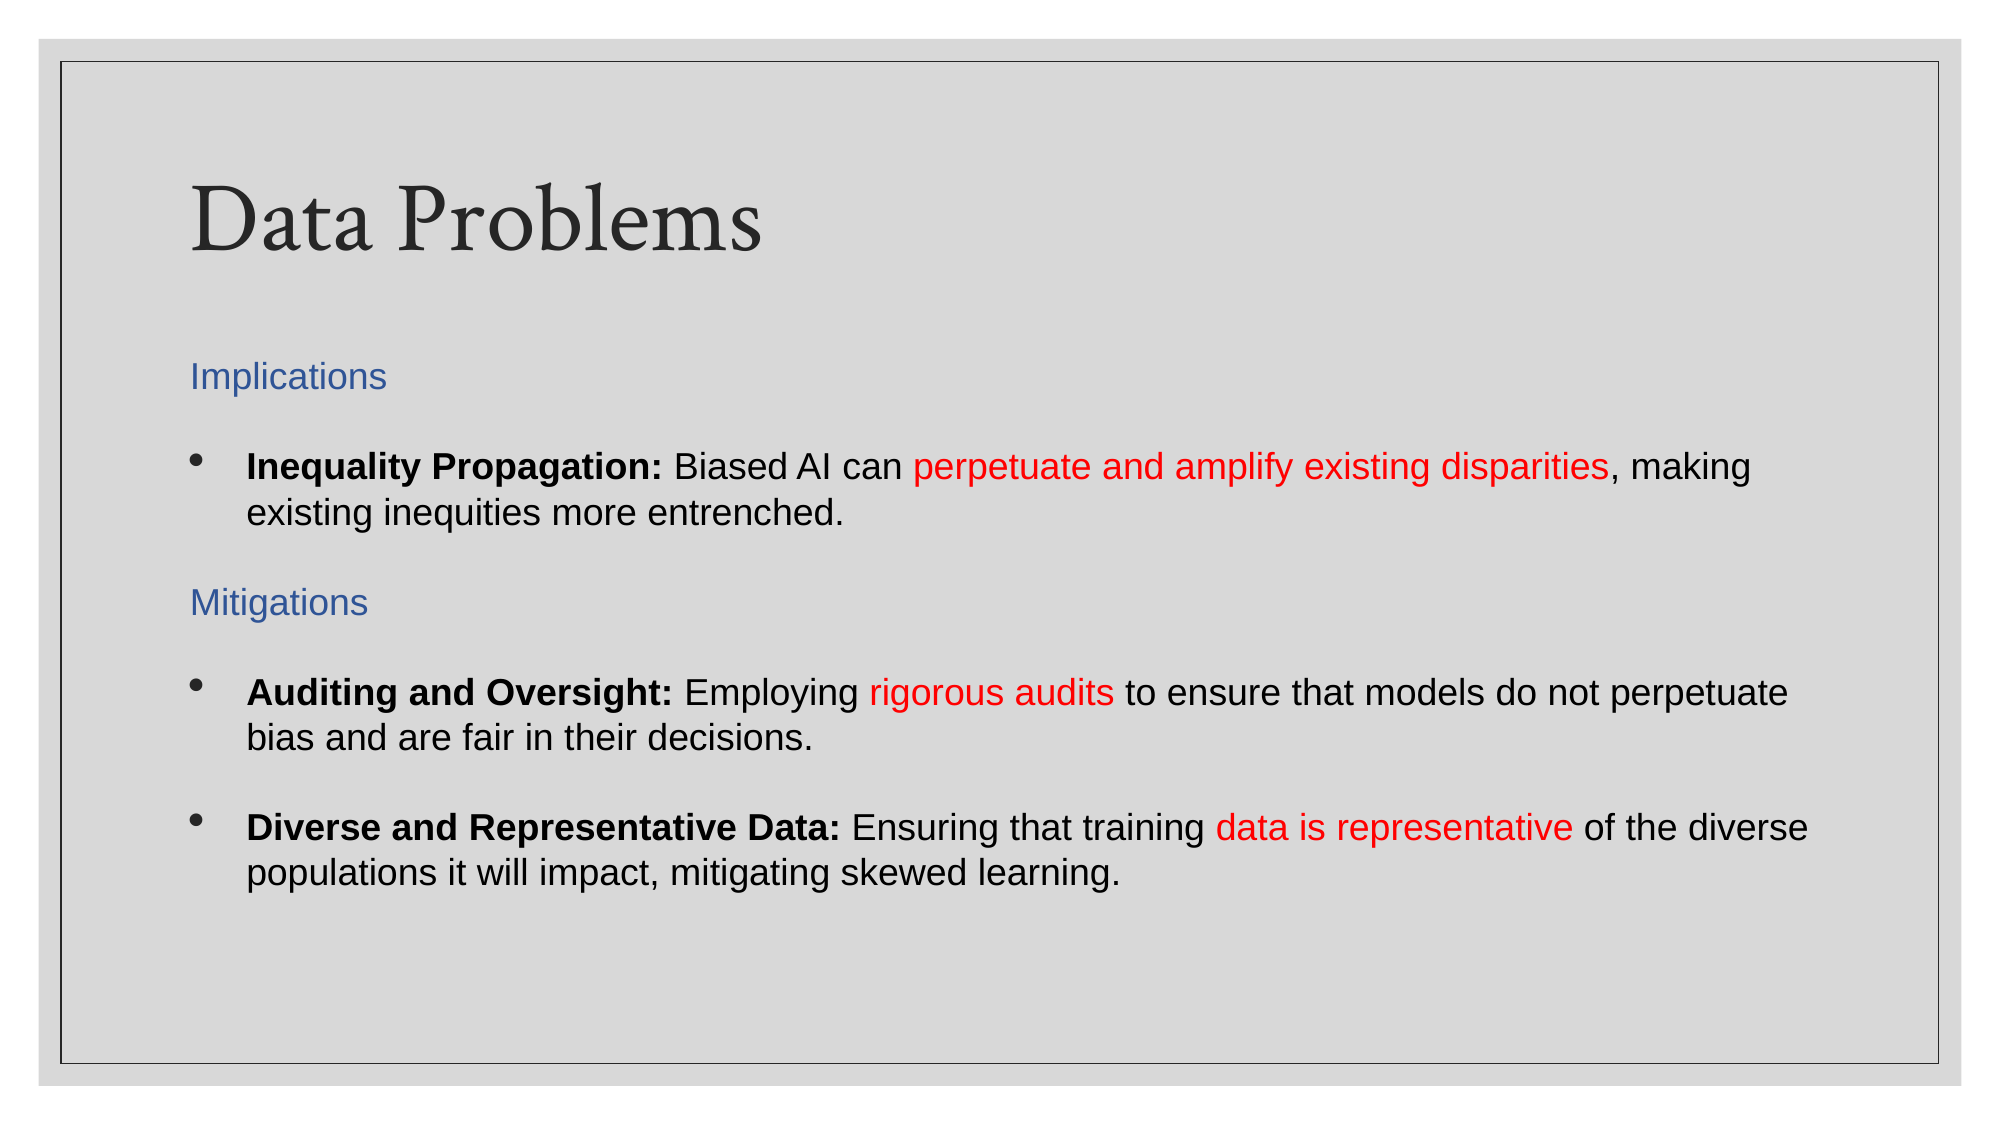

# Data Problems
Implications

Inequality Propagation: Biased AI can perpetuate and amplify existing disparities, making existing inequities more entrenched.

Mitigations

Auditing and Oversight: Employing rigorous audits to ensure that models do not perpetuate bias and are fair in their decisions.

Diverse and Representative Data: Ensuring that training data is representative of the diverse populations it will impact, mitigating skewed learning.